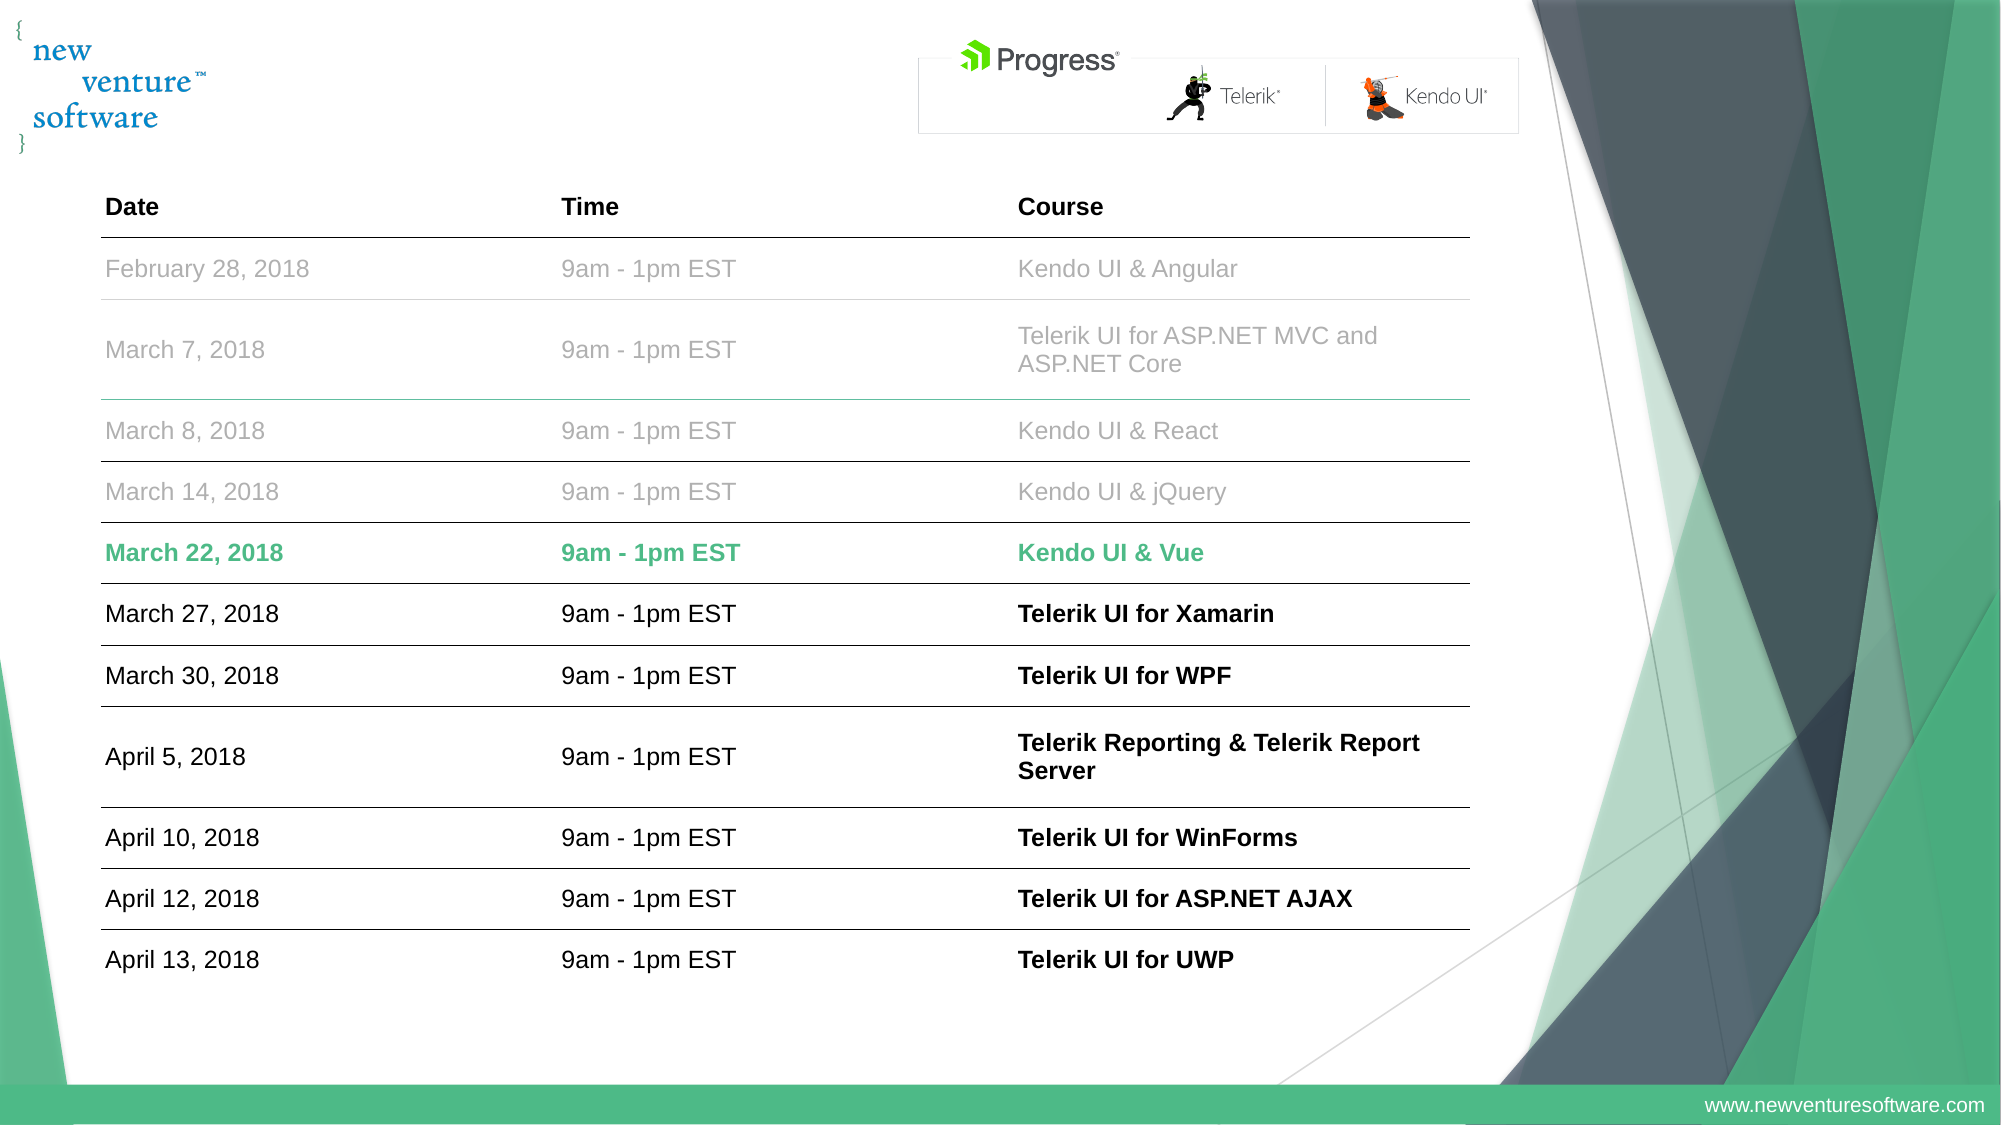

| Date | Time | Course |
| --- | --- | --- |
| February 28, 2018 | 9am - 1pm EST | Kendo UI & Angular |
| March 7, 2018 | 9am - 1pm EST | Telerik UI for ASP.NET MVC and ASP.NET Core |
| March 8, 2018 | 9am - 1pm EST | Kendo UI & React |
| March 14, 2018 | 9am - 1pm EST | Kendo UI & jQuery |
| March 22, 2018 | 9am - 1pm EST | Kendo UI & Vue |
| March 27, 2018 | 9am - 1pm EST | Telerik UI for Xamarin |
| March 30, 2018 | 9am - 1pm EST | Telerik UI for WPF |
| April 5, 2018 | 9am - 1pm EST | Telerik Reporting & Telerik Report Server |
| April 10, 2018 | 9am - 1pm EST | Telerik UI for WinForms |
| April 12, 2018 | 9am - 1pm EST | Telerik UI for ASP.NET AJAX |
| April 13, 2018 | 9am - 1pm EST | Telerik UI for UWP |